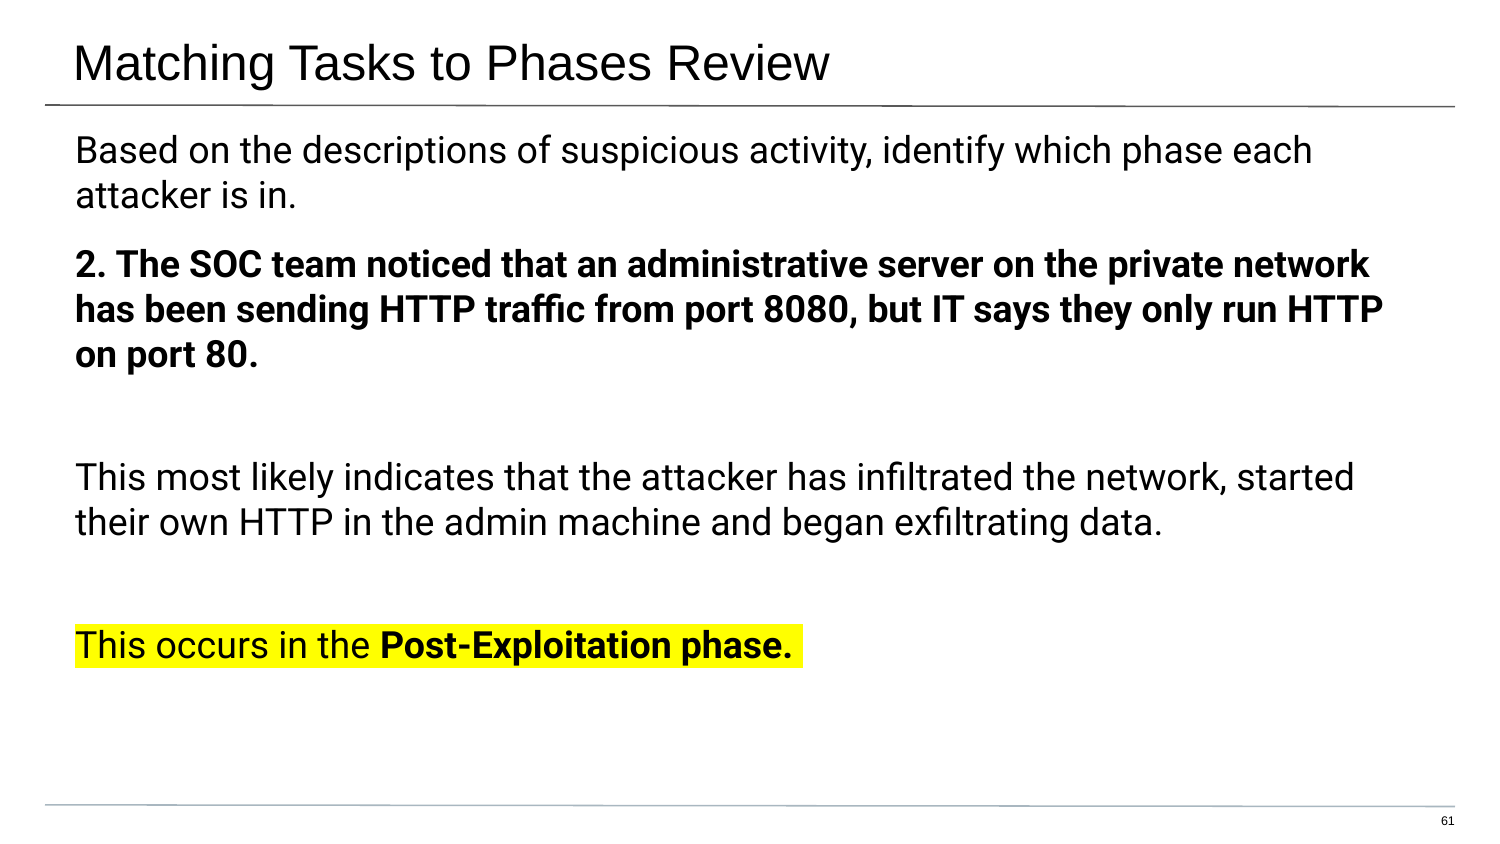

# Matching Tasks to Phases Review
Based on the descriptions of suspicious activity, identify which phase each attacker is in.
2. The SOC team noticed that an administrative server on the private network has been sending HTTP traffic from port 8080, but IT says they only run HTTP on port 80.

This most likely indicates that the attacker has infiltrated the network, started their own HTTP in the admin machine and began exfiltrating data.

This occurs in the Post-Exploitation phase.

61